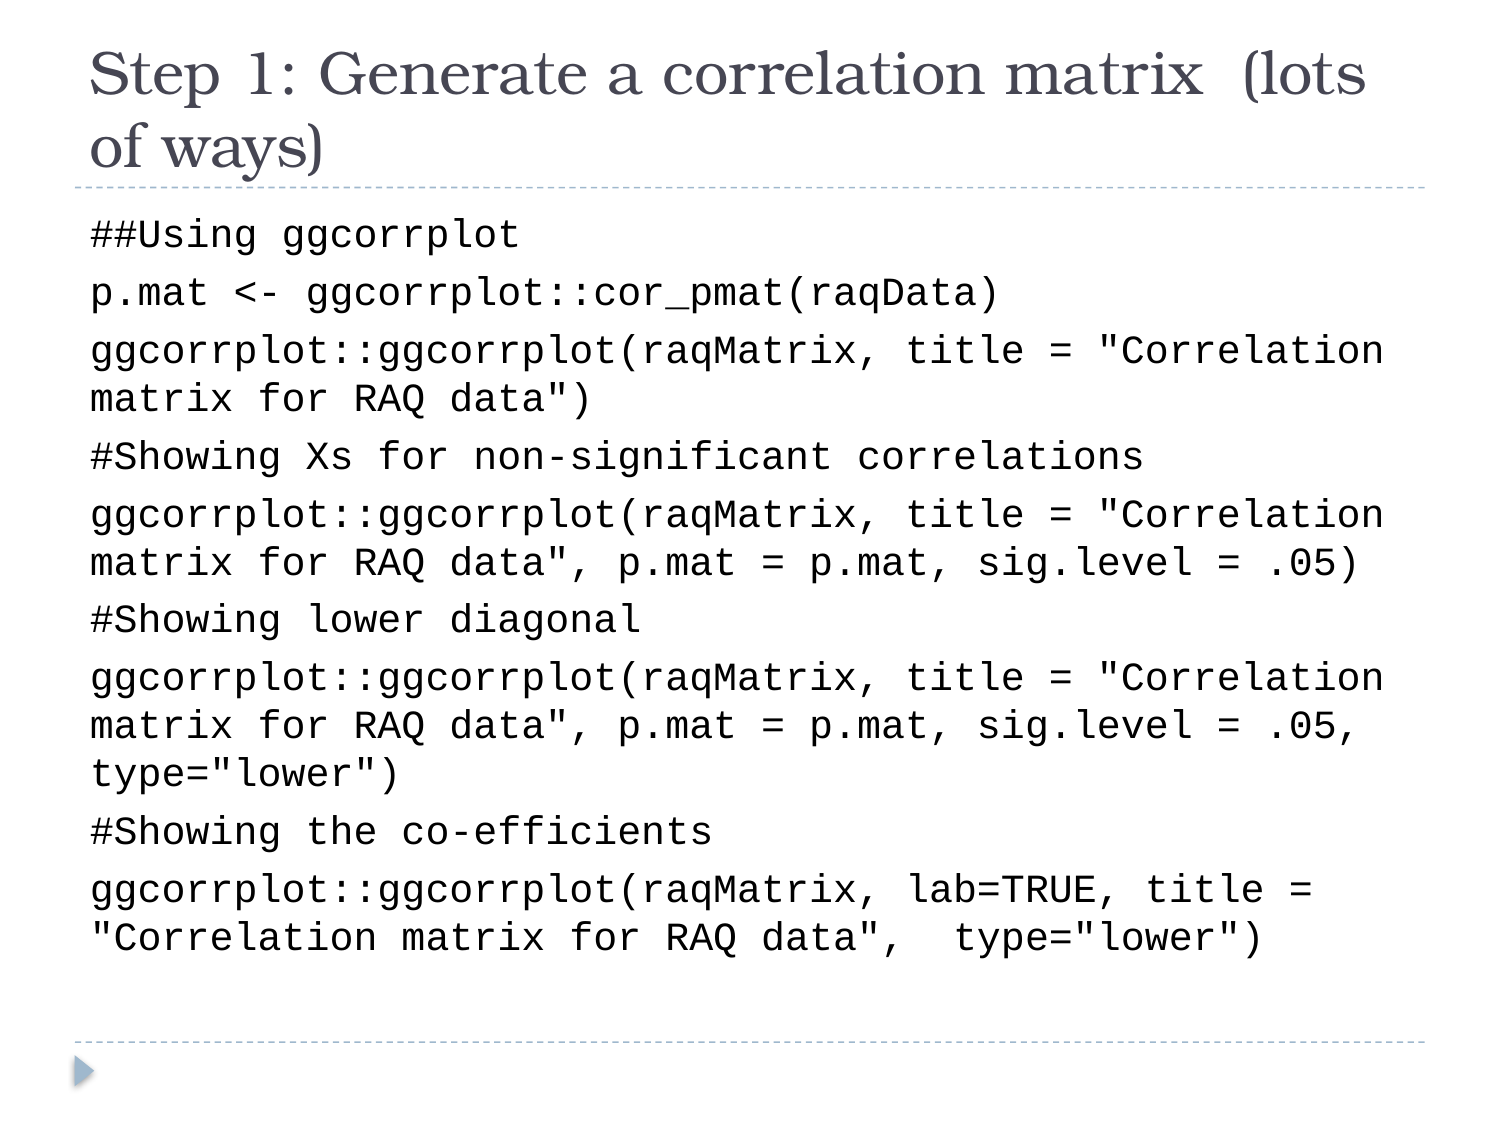

# Step 1: Generate a correlation matrix  (lots of ways)
##Using ggcorrplot
p.mat <- ggcorrplot::cor_pmat(raqData)
ggcorrplot::ggcorrplot(raqMatrix, title = "Correlation matrix for RAQ data")
#Showing Xs for non-significant correlations
ggcorrplot::ggcorrplot(raqMatrix, title = "Correlation matrix for RAQ data", p.mat = p.mat, sig.level = .05)
#Showing lower diagonal
ggcorrplot::ggcorrplot(raqMatrix, title = "Correlation matrix for RAQ data", p.mat = p.mat, sig.level = .05, type="lower")
#Showing the co-efficients
ggcorrplot::ggcorrplot(raqMatrix, lab=TRUE, title = "Correlation matrix for RAQ data",  type="lower")